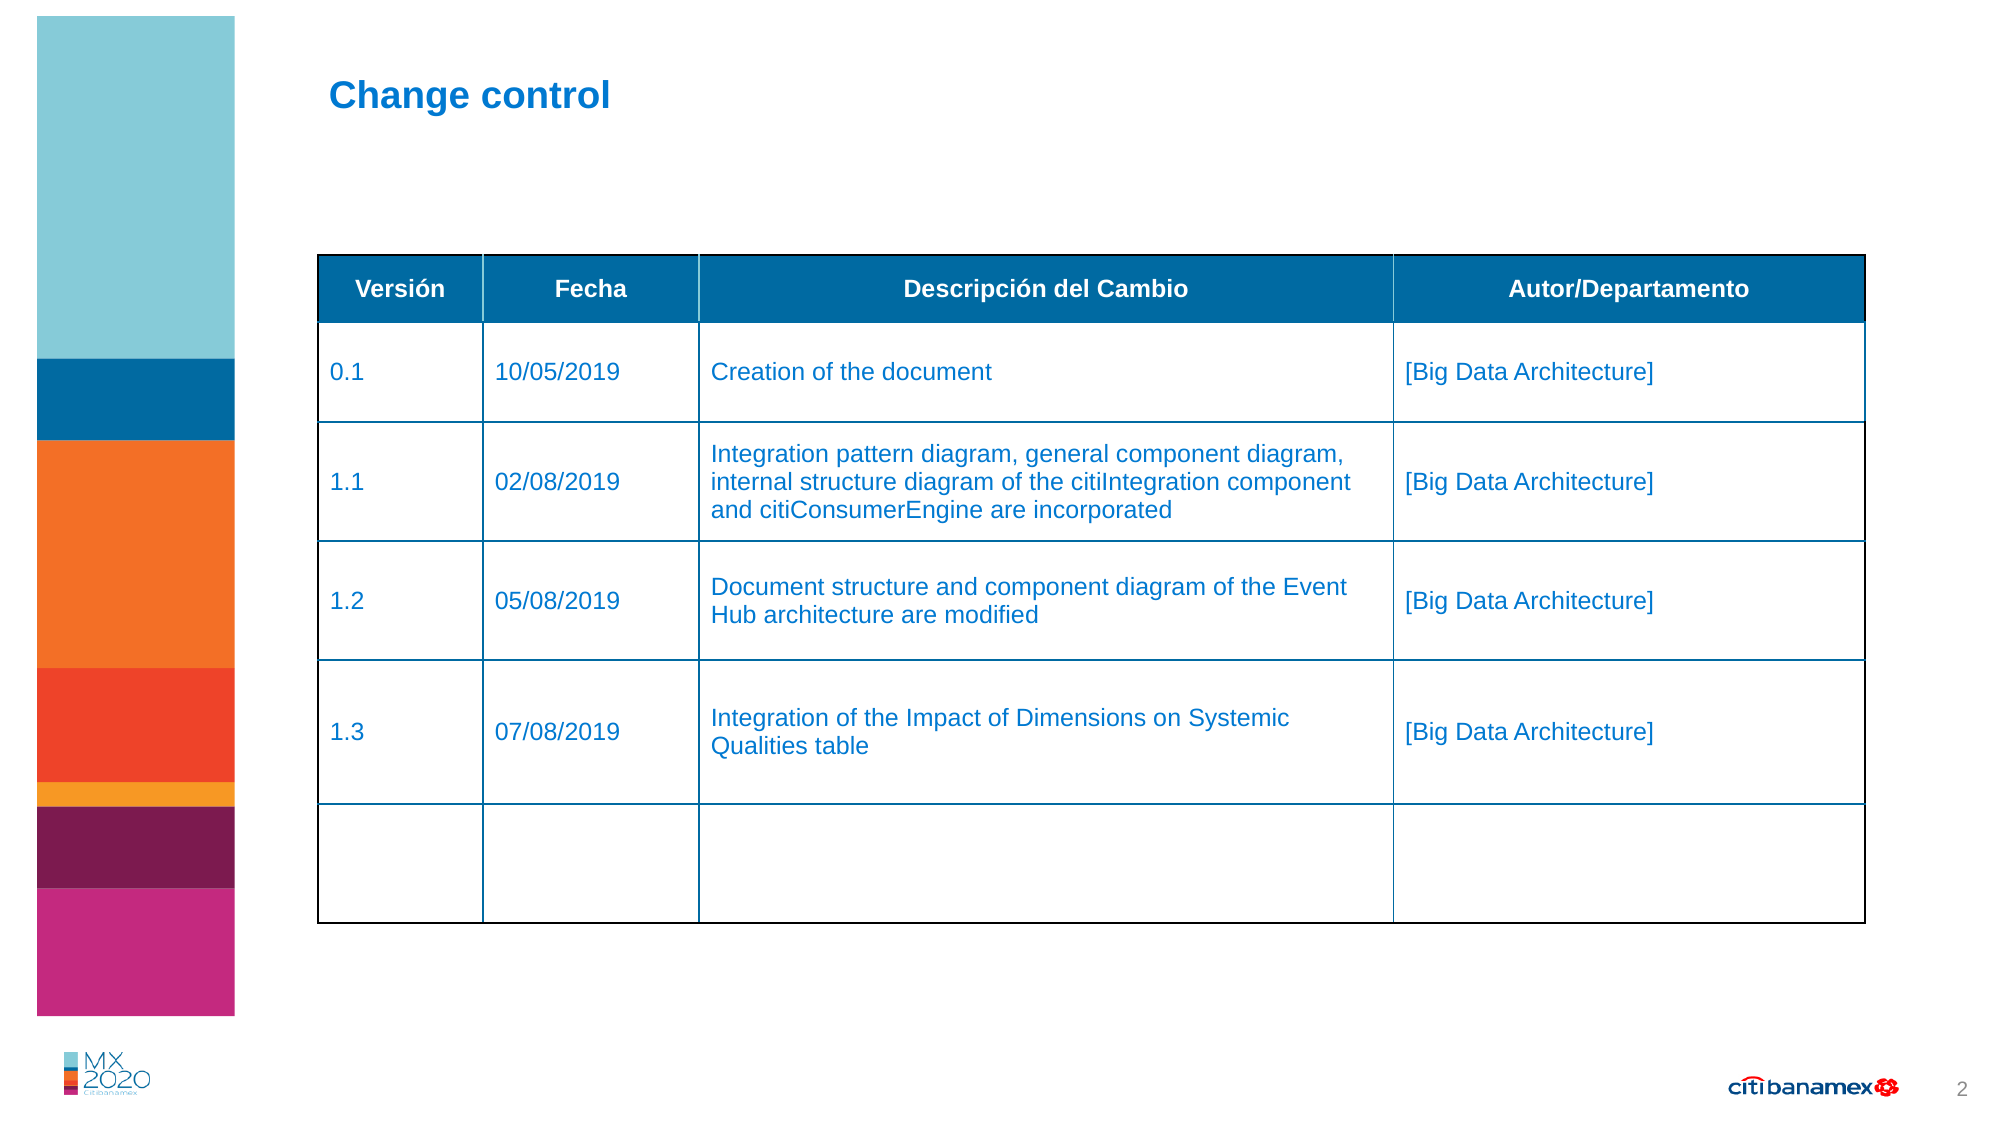

Change control
| Versión | Fecha | Descripción del Cambio | Autor/Departamento |
| --- | --- | --- | --- |
| 0.1 | 10/05/2019 | Creation of the document | [Big Data Architecture] |
| 1.1 | 02/08/2019 | Integration pattern diagram, general component diagram, internal structure diagram of the citiIntegration component and citiConsumerEngine are incorporated | [Big Data Architecture] |
| 1.2 | 05/08/2019 | Document structure and component diagram of the Event Hub architecture are modified | [Big Data Architecture] |
| 1.3 | 07/08/2019 | Integration of the Impact of Dimensions on Systemic Qualities table | [Big Data Architecture] |
|  |  |  |  |